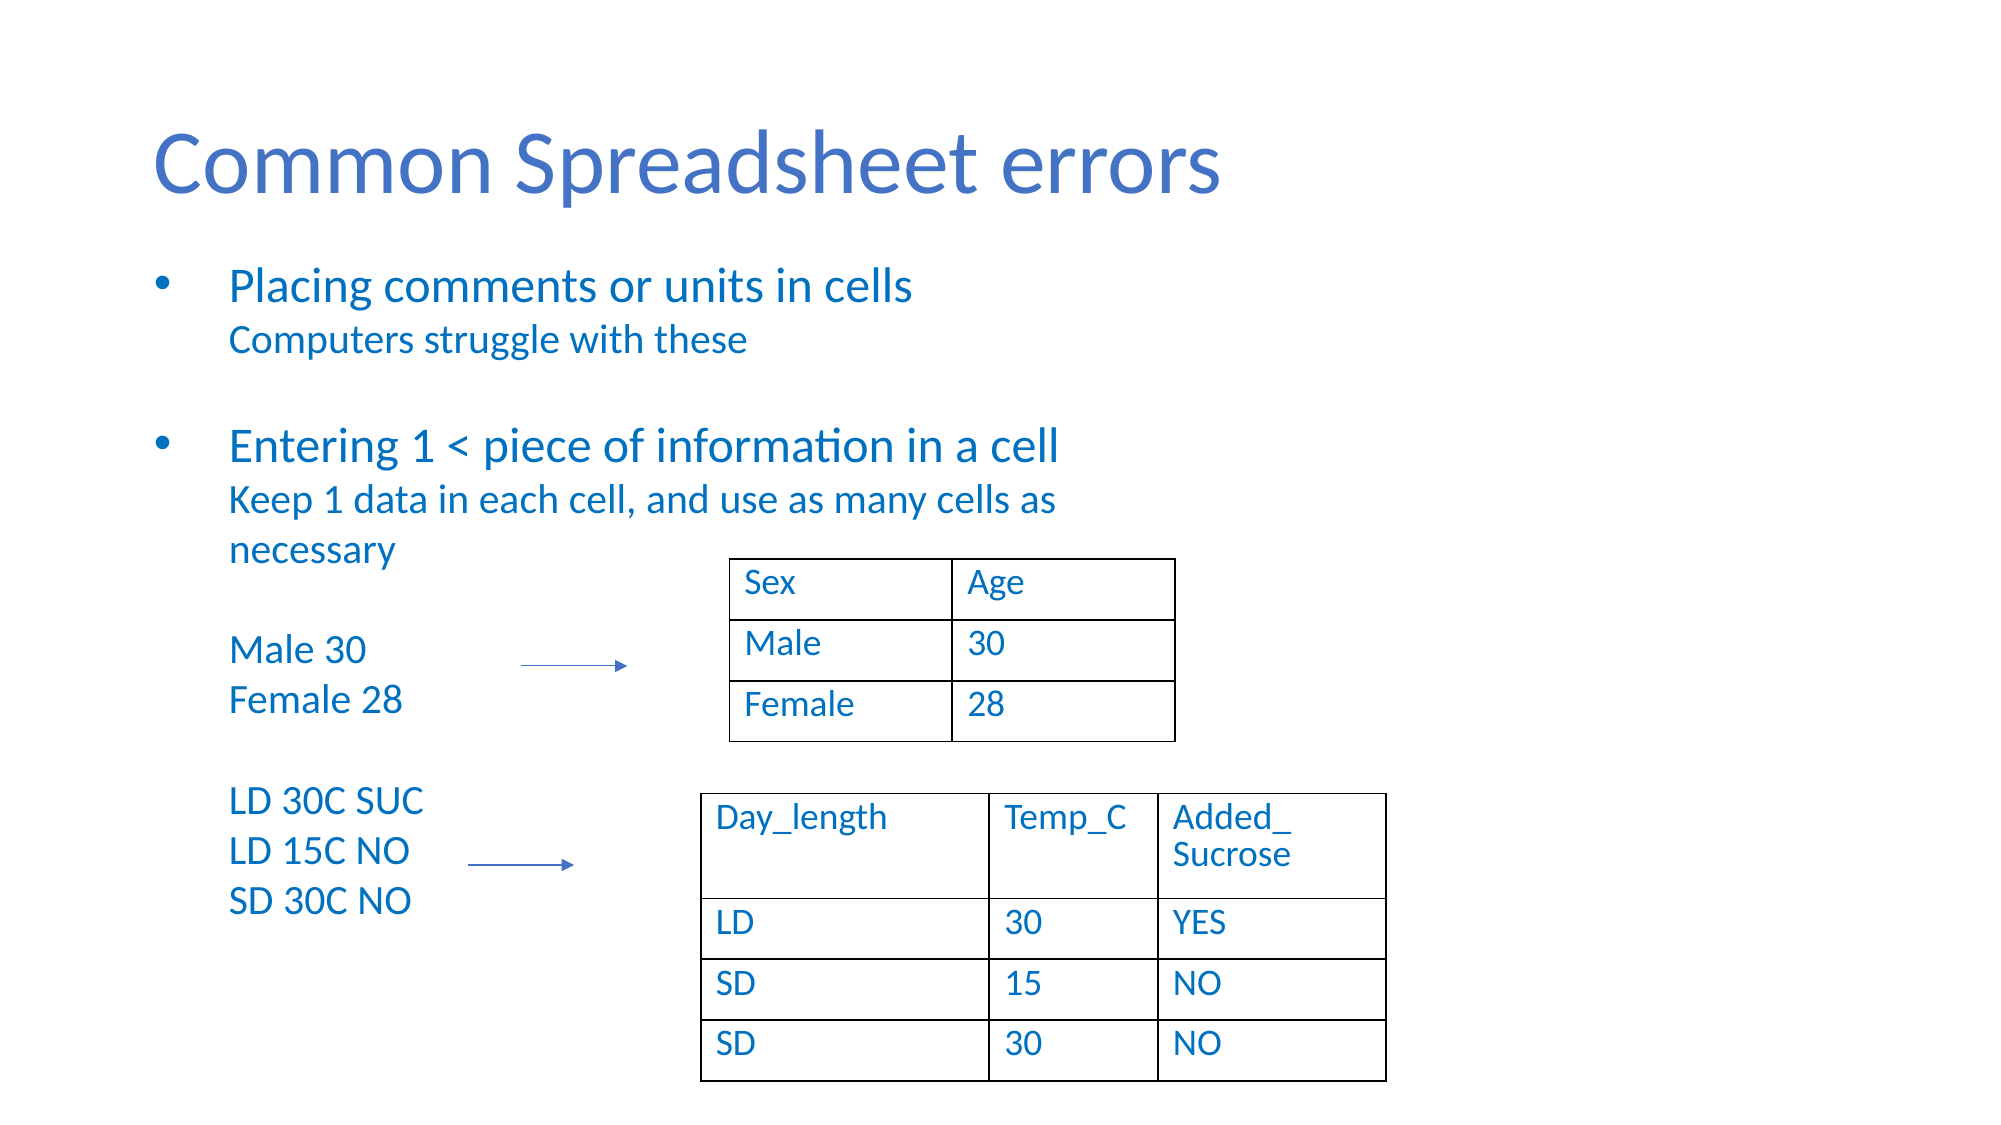

# Common Spreadsheet errors
Placing comments or units in cells
Computers struggle with these

Entering 1 < piece of information in a cell
Keep 1 data in each cell, and use as many cells as necessary

Male 30
Female 28

LD 30C SUC
LD 15C NO
SD 30C NO

| Sex | Age |
| --- | --- |
| Male | 30 |
| Female | 28 |
| Day\_length | Temp\_C | Added\_ Sucrose |
| --- | --- | --- |
| LD | 30 | YES |
| SD | 15 | NO |
| SD | 30 | NO |